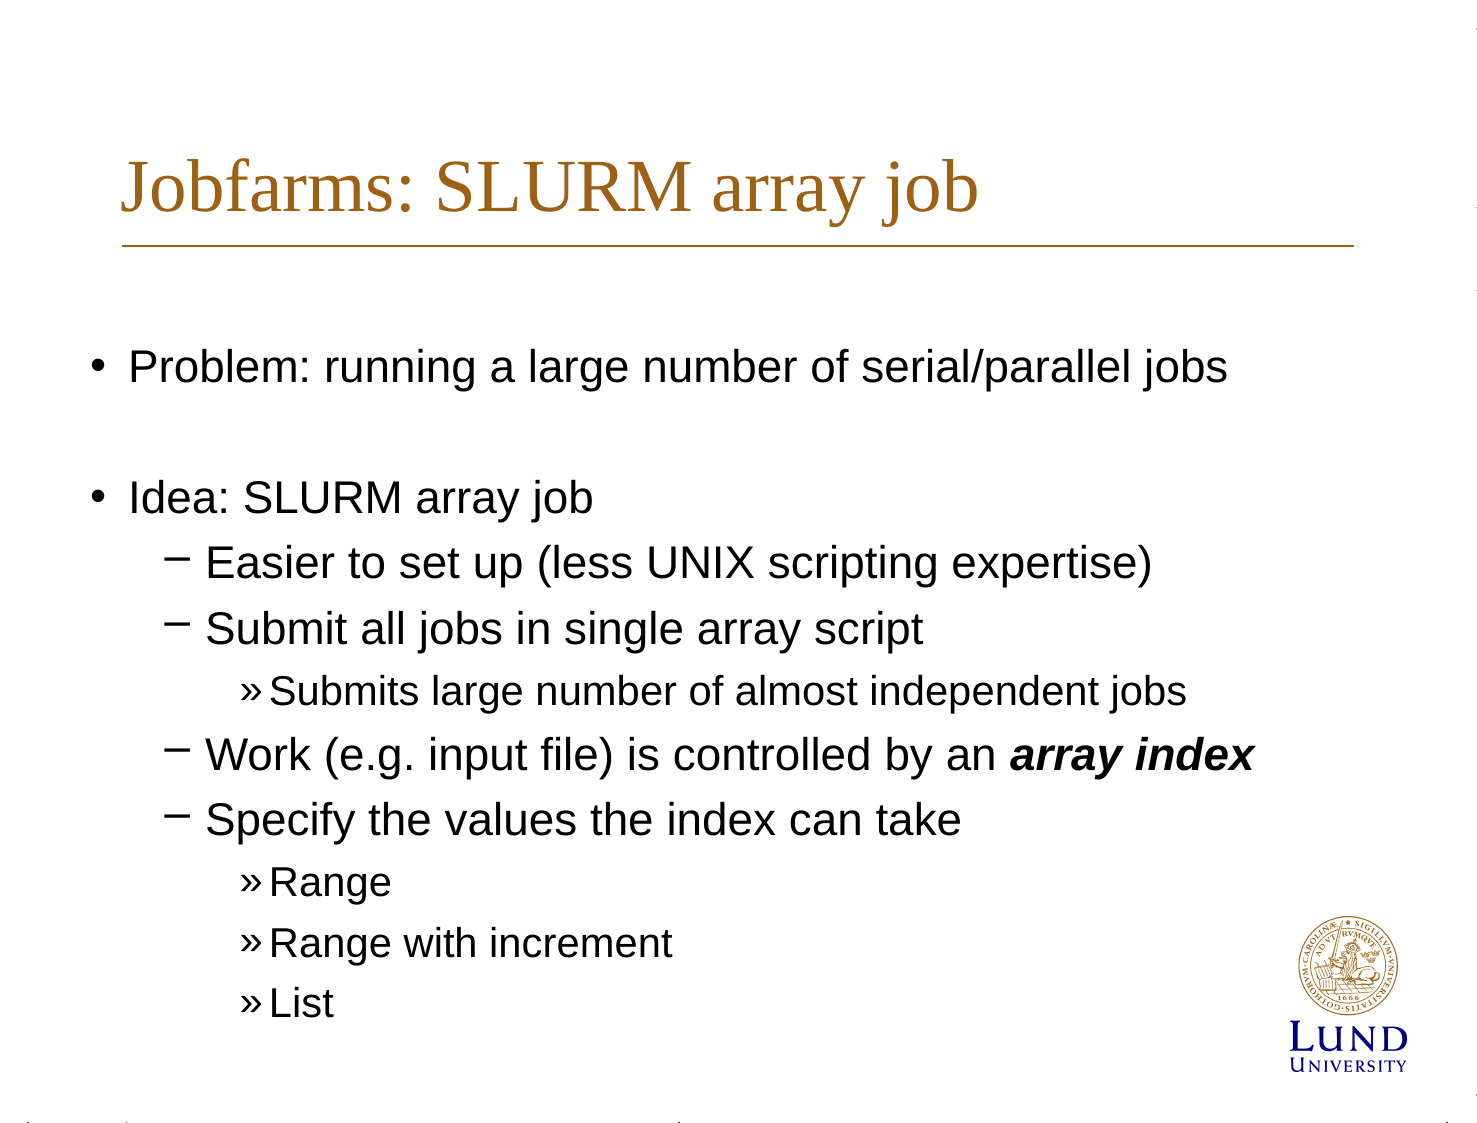

# Jobfarms: SLURM array job
Problem: running a large number of serial/parallel jobs

Idea: SLURM array job
Easier to set up (less UNIX scripting expertise)
Submit all jobs in single array script
Submits large number of almost independent jobs
Work (e.g. input file) is controlled by an array index
Specify the values the index can take
Range
Range with increment
List